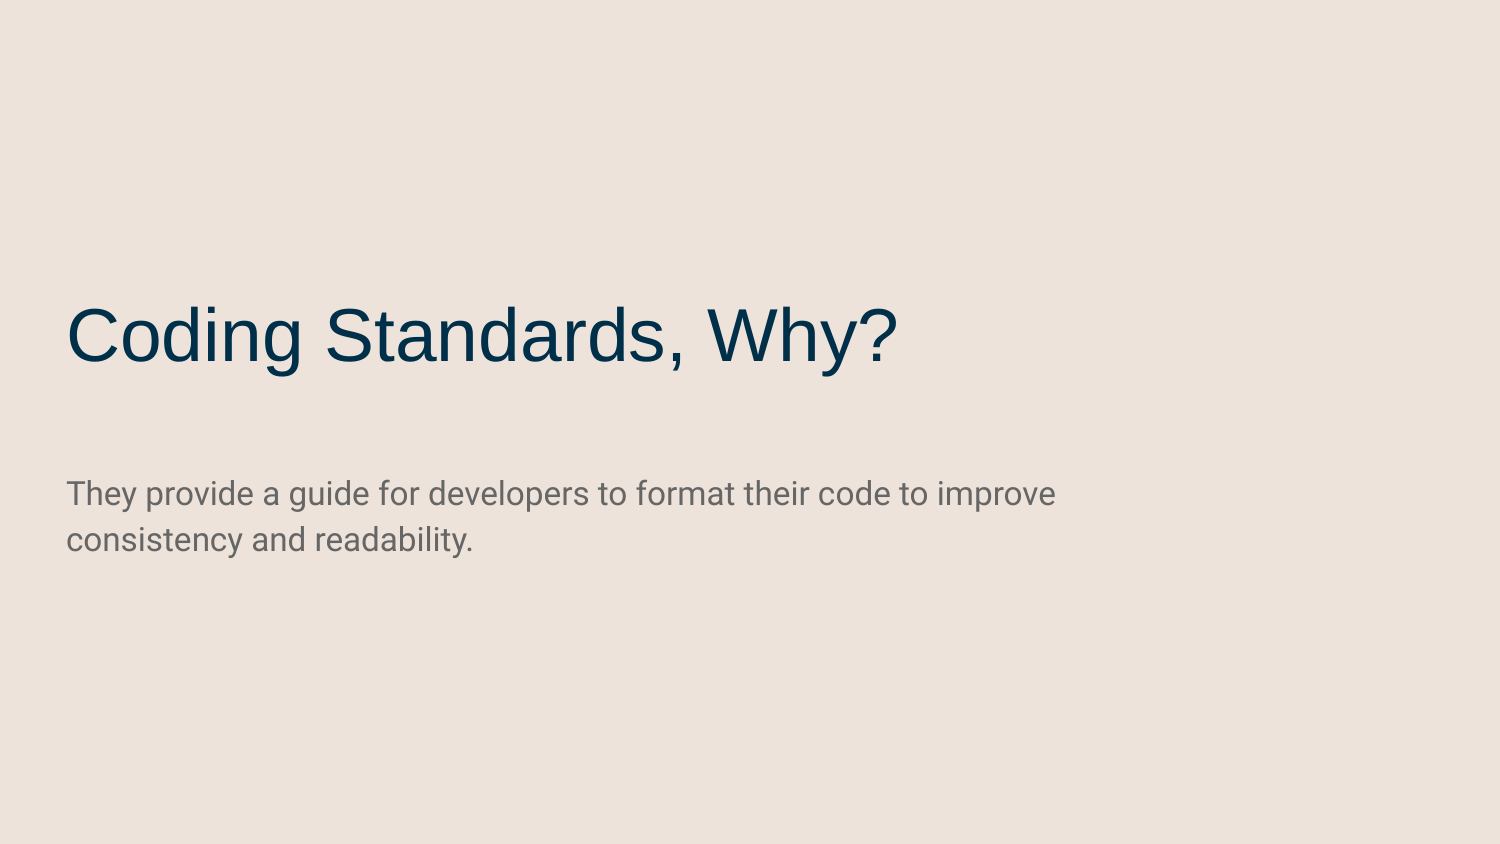

# Coding Standards, Why?

They provide a guide for developers to format their code to improve consistency and readability.